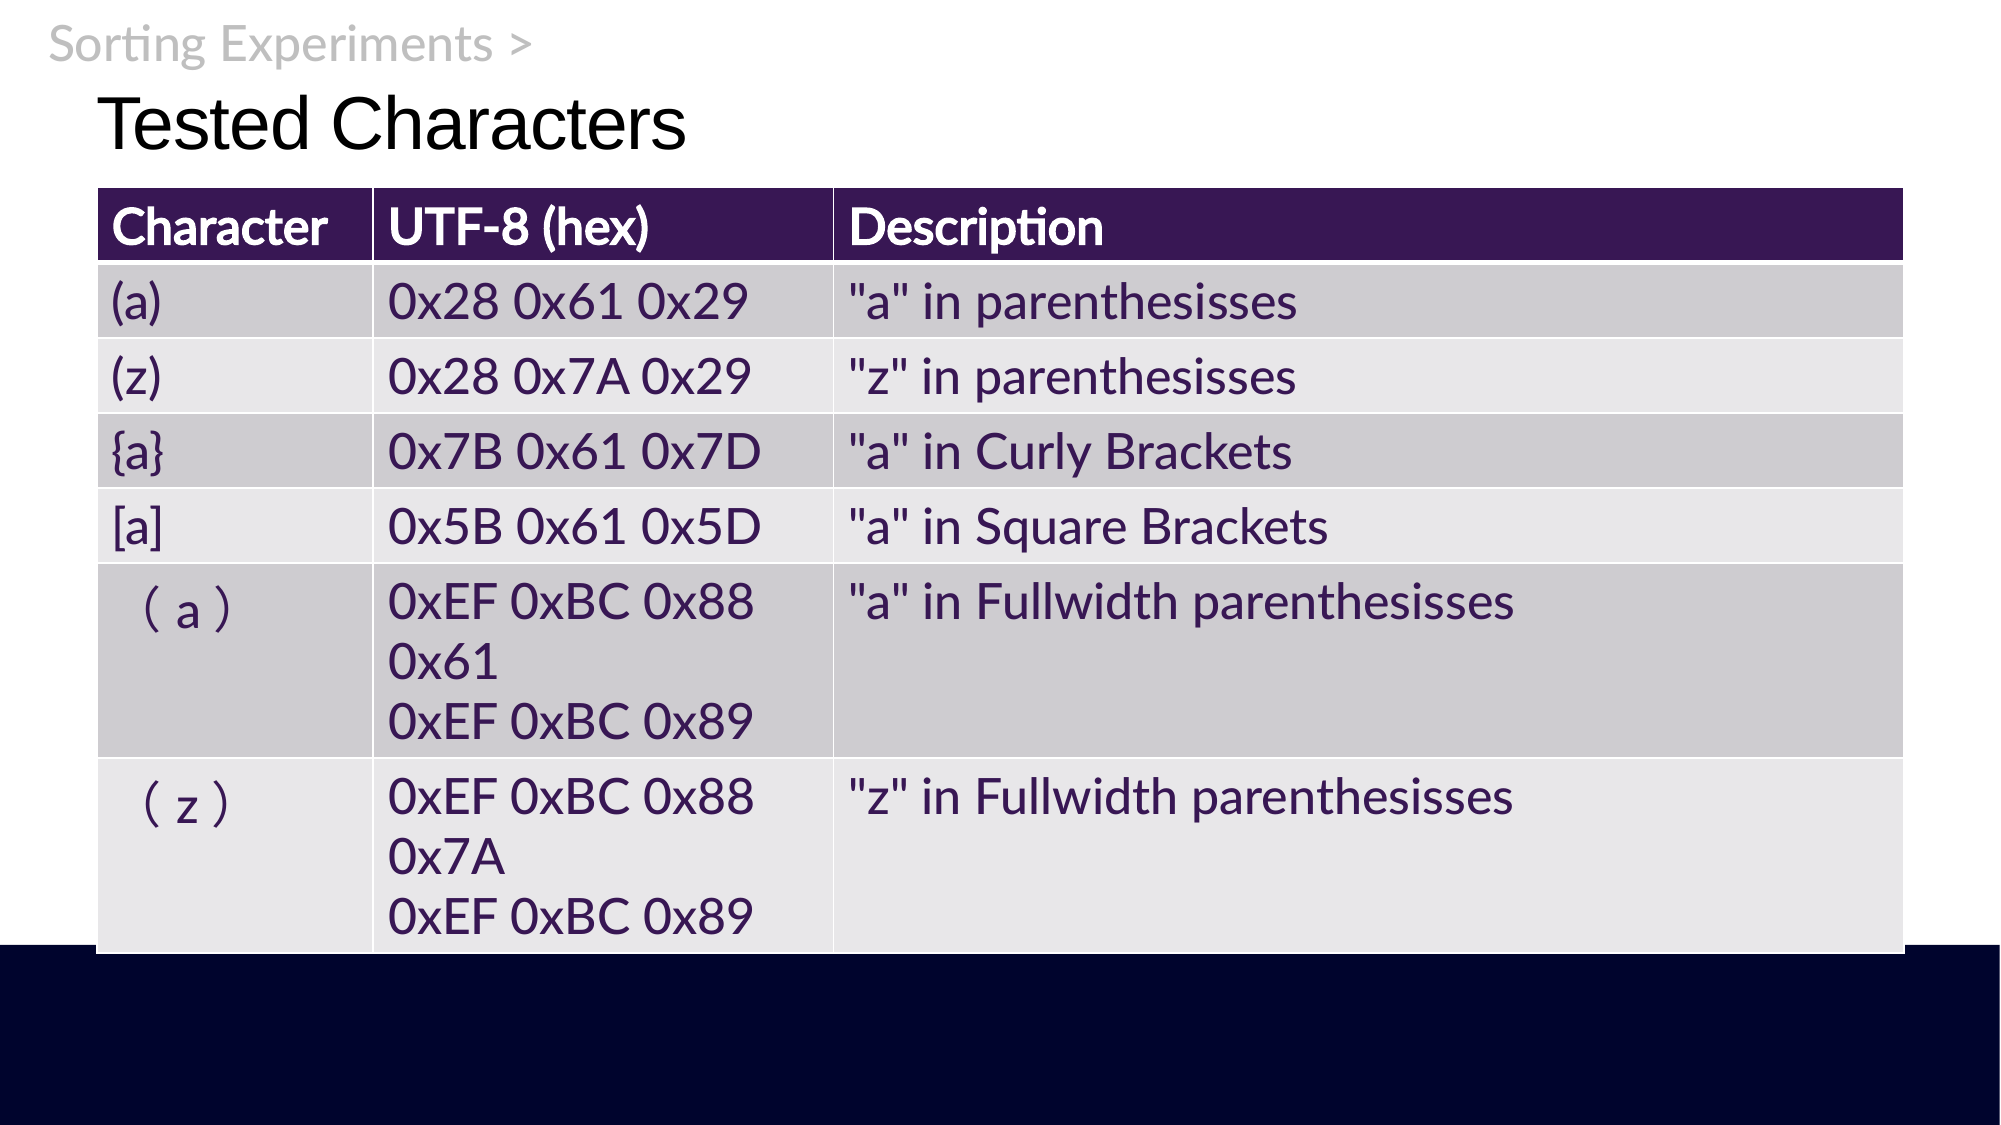

Sorting Experiments >
# Tested Characters
| Character | UTF-8 (hex) | Description |
| --- | --- | --- |
| (a) | 0x28 0x61 0x29 | "a" in parenthesisses |
| (z) | 0x28 0x7A 0x29 | "z" in parenthesisses |
| {a} | 0x7B 0x61 0x7D | "a" in Curly Brackets |
| [a] | 0x5B 0x61 0x5D | "a" in Square Brackets |
| （a） | 0xEF 0xBC 0x88 0x61 0xEF 0xBC 0x89 | "a" in Fullwidth parenthesisses |
| （z） | 0xEF 0xBC 0x88 0x7A 0xEF 0xBC 0x89 | "z" in Fullwidth parenthesisses |